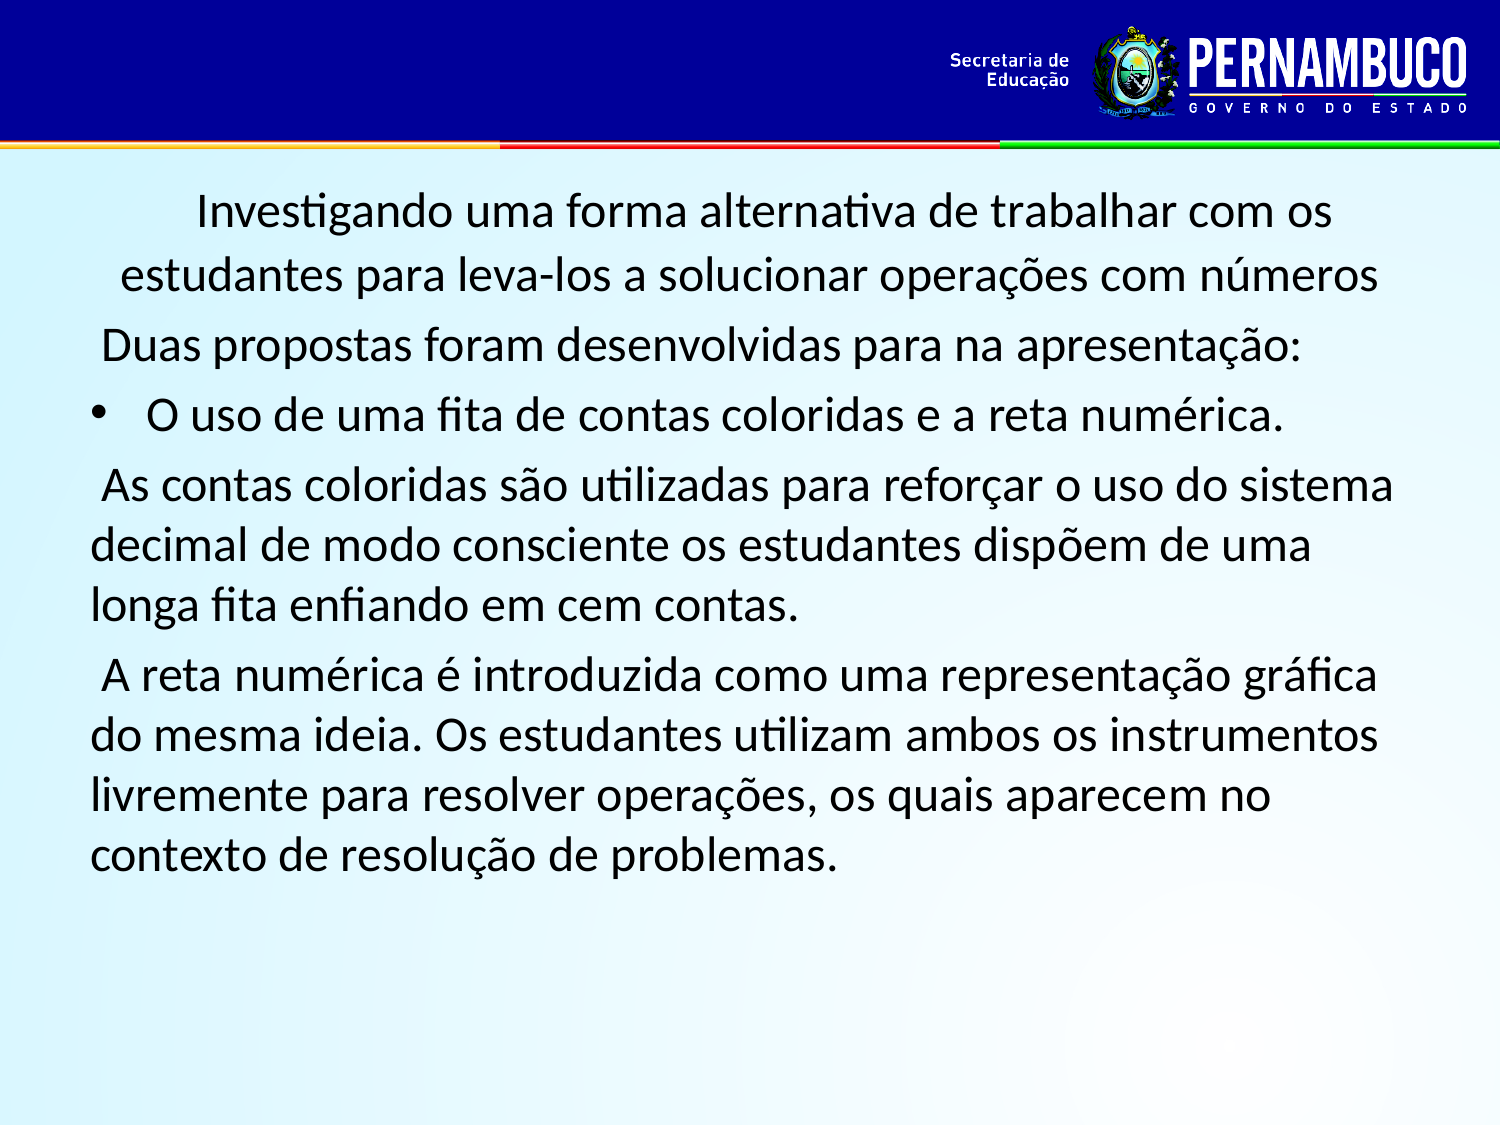

Investigando uma forma alternativa de trabalhar com os estudantes para leva-los a solucionar operações com números
 Duas propostas foram desenvolvidas para na apresentação:
O uso de uma fita de contas coloridas e a reta numérica.
 As contas coloridas são utilizadas para reforçar o uso do sistema decimal de modo consciente os estudantes dispõem de uma longa fita enfiando em cem contas.
 A reta numérica é introduzida como uma representação gráfica do mesma ideia. Os estudantes utilizam ambos os instrumentos livremente para resolver operações, os quais aparecem no contexto de resolução de problemas.